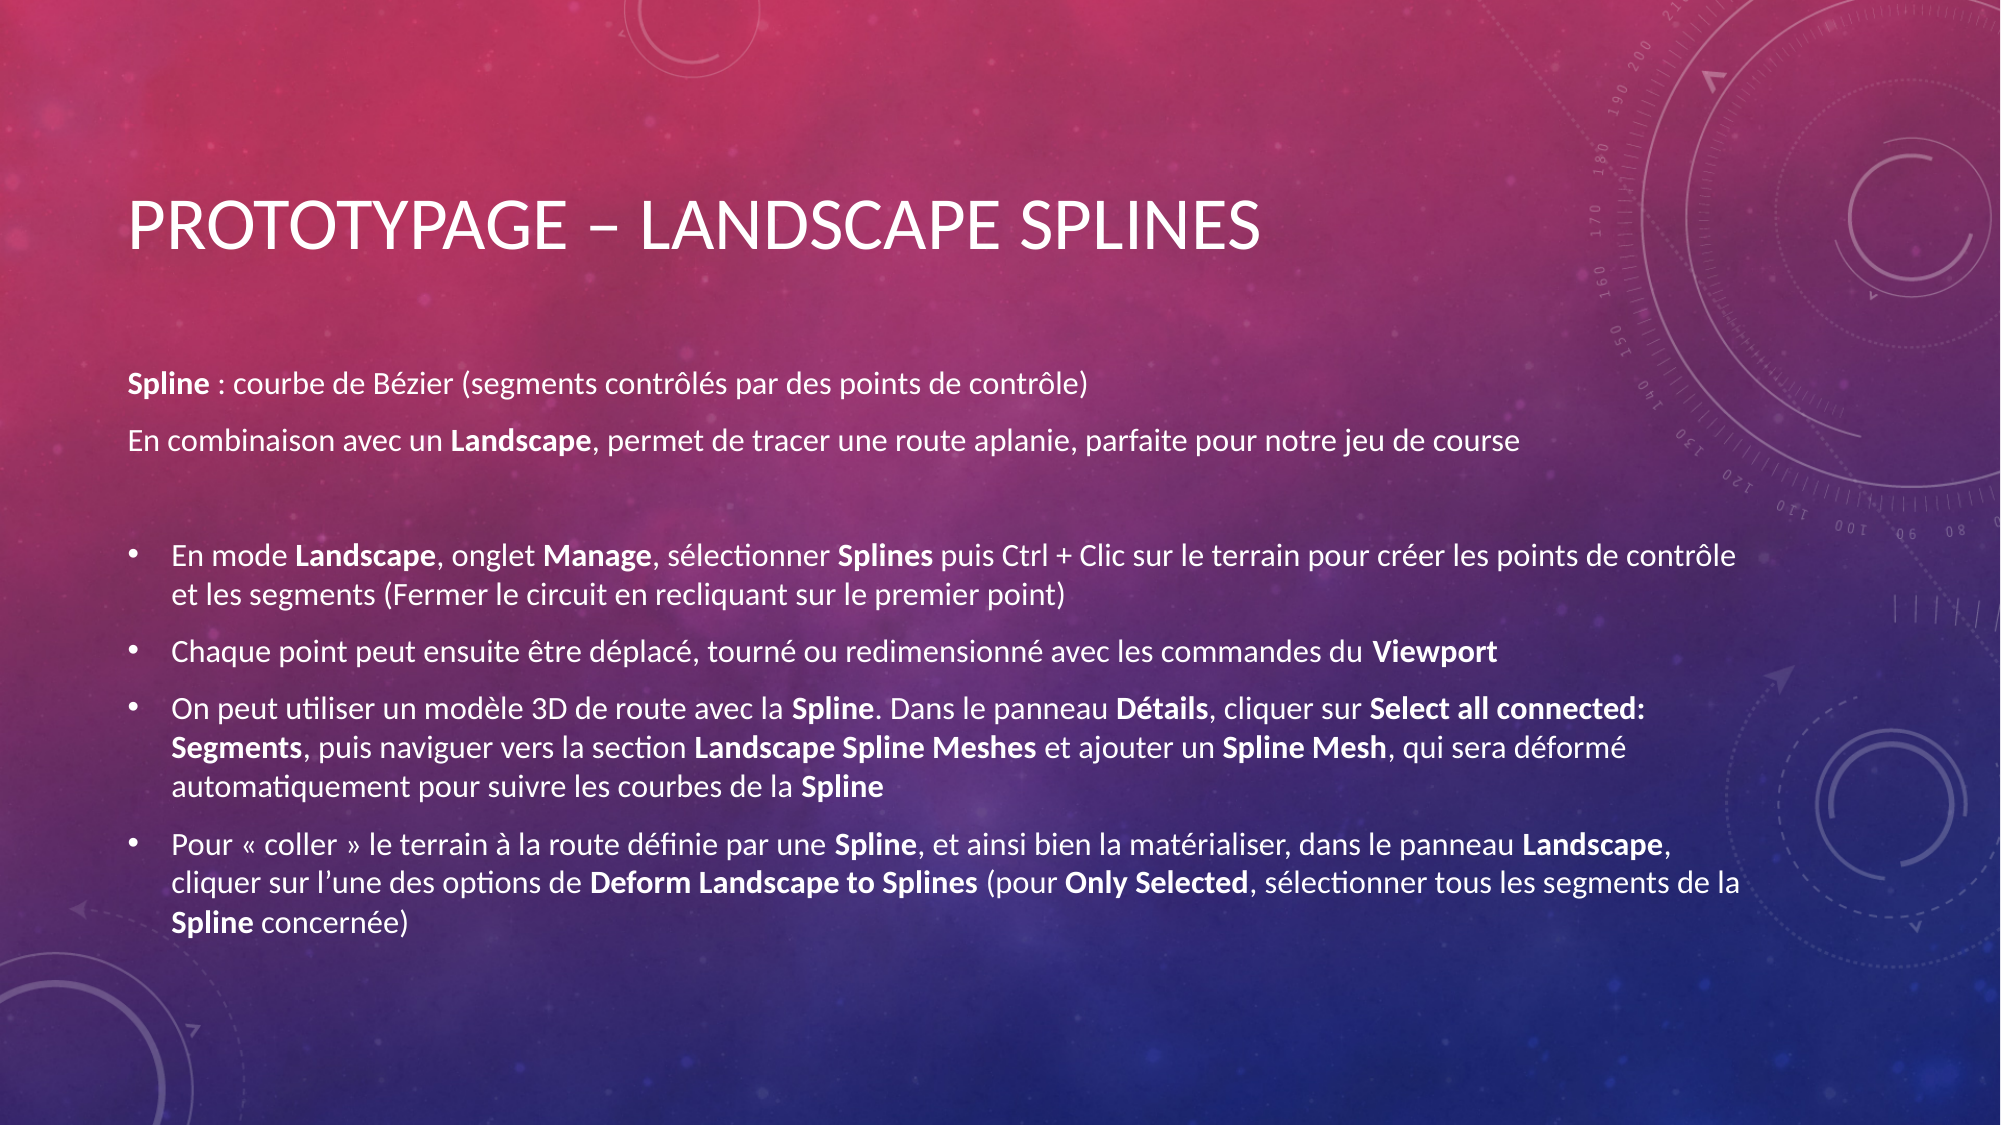

# Prototypage – Landscape Splines
Spline : courbe de Bézier (segments contrôlés par des points de contrôle)
En combinaison avec un Landscape, permet de tracer une route aplanie, parfaite pour notre jeu de course

En mode Landscape, onglet Manage, sélectionner Splines puis Ctrl + Clic sur le terrain pour créer les points de contrôle et les segments (Fermer le circuit en recliquant sur le premier point)
Chaque point peut ensuite être déplacé, tourné ou redimensionné avec les commandes du Viewport
On peut utiliser un modèle 3D de route avec la Spline. Dans le panneau Détails, cliquer sur Select all connected: Segments, puis naviguer vers la section Landscape Spline Meshes et ajouter un Spline Mesh, qui sera déformé automatiquement pour suivre les courbes de la Spline
Pour « coller » le terrain à la route définie par une Spline, et ainsi bien la matérialiser, dans le panneau Landscape, cliquer sur l’une des options de Deform Landscape to Splines (pour Only Selected, sélectionner tous les segments de la Spline concernée)